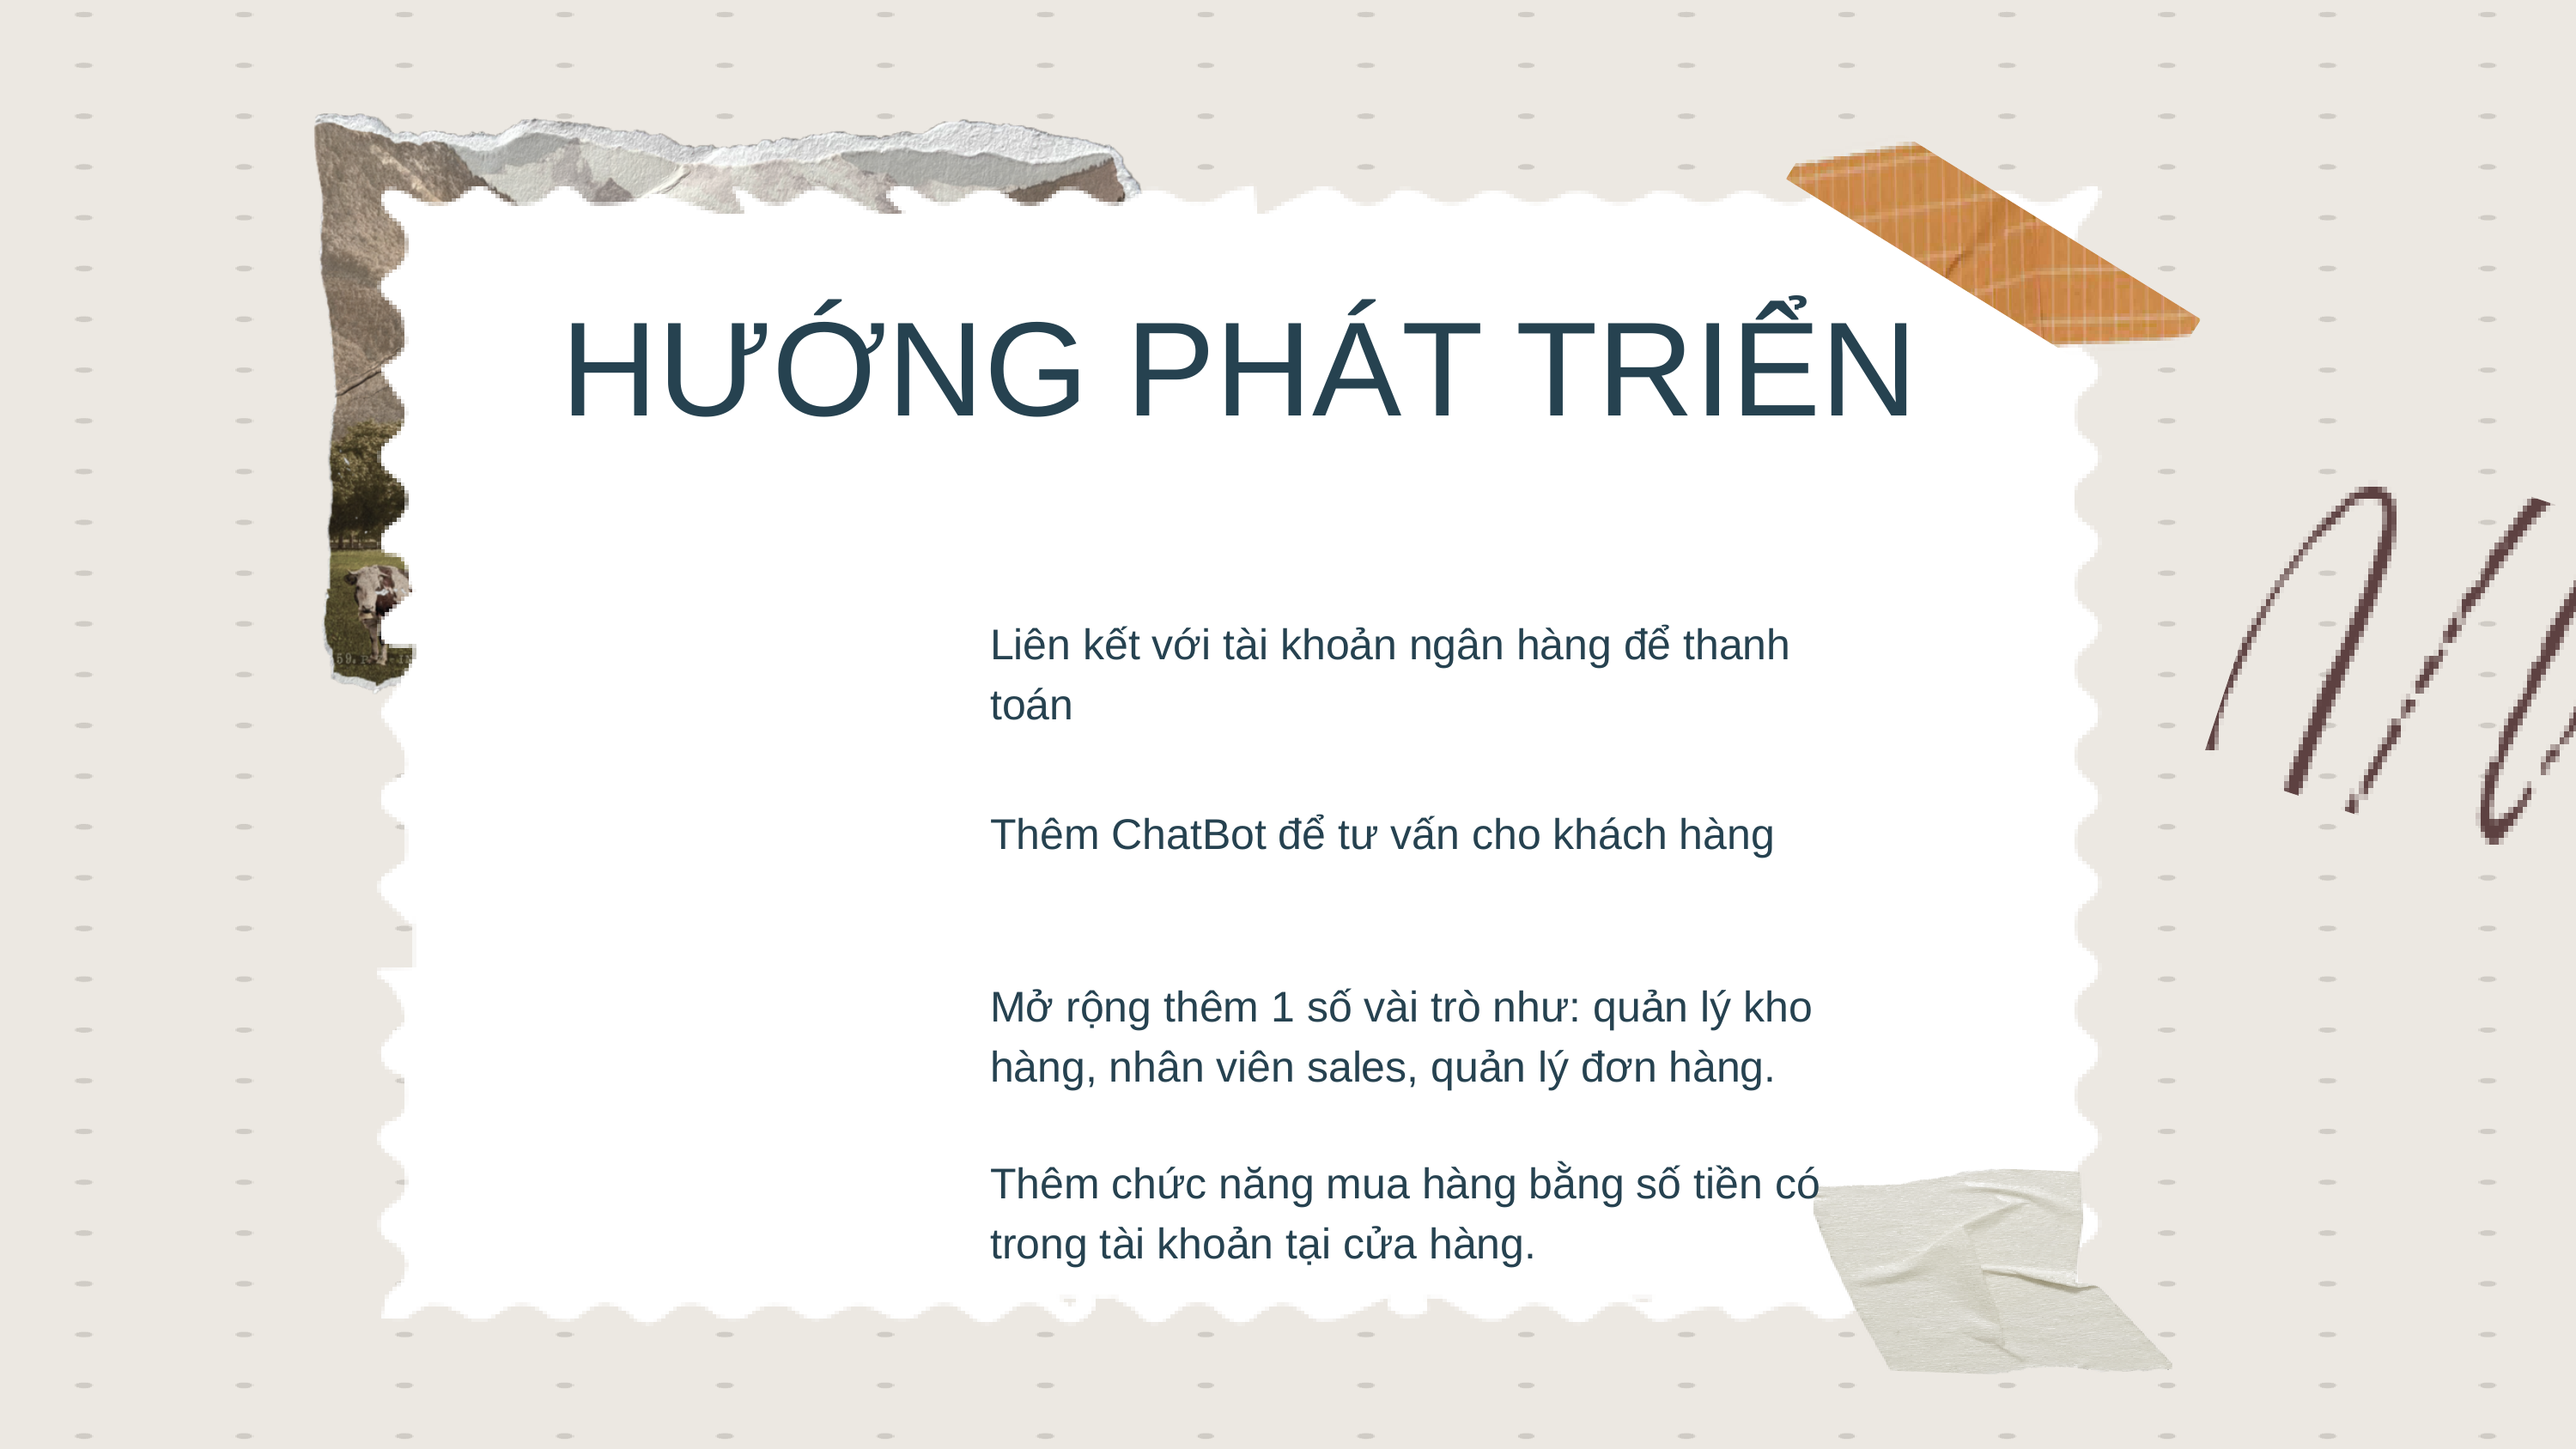

HƯỚNG PHÁT TRIỂN

Liên kết với tài khoản ngân hàng để thanh toán
Thanh Toán
ChatBot
Thêm ChatBot để tư vấn cho khách hàng
Mở rộng thêm 1 số vài trò như: quản lý kho hàng, nhân viên sales, quản lý đơn hàng.
Phân Quyền

Thêm chức năng mua hàng bằng số tiền có trong tài khoản tại cửa hàng.
Tiền Tài Khoản